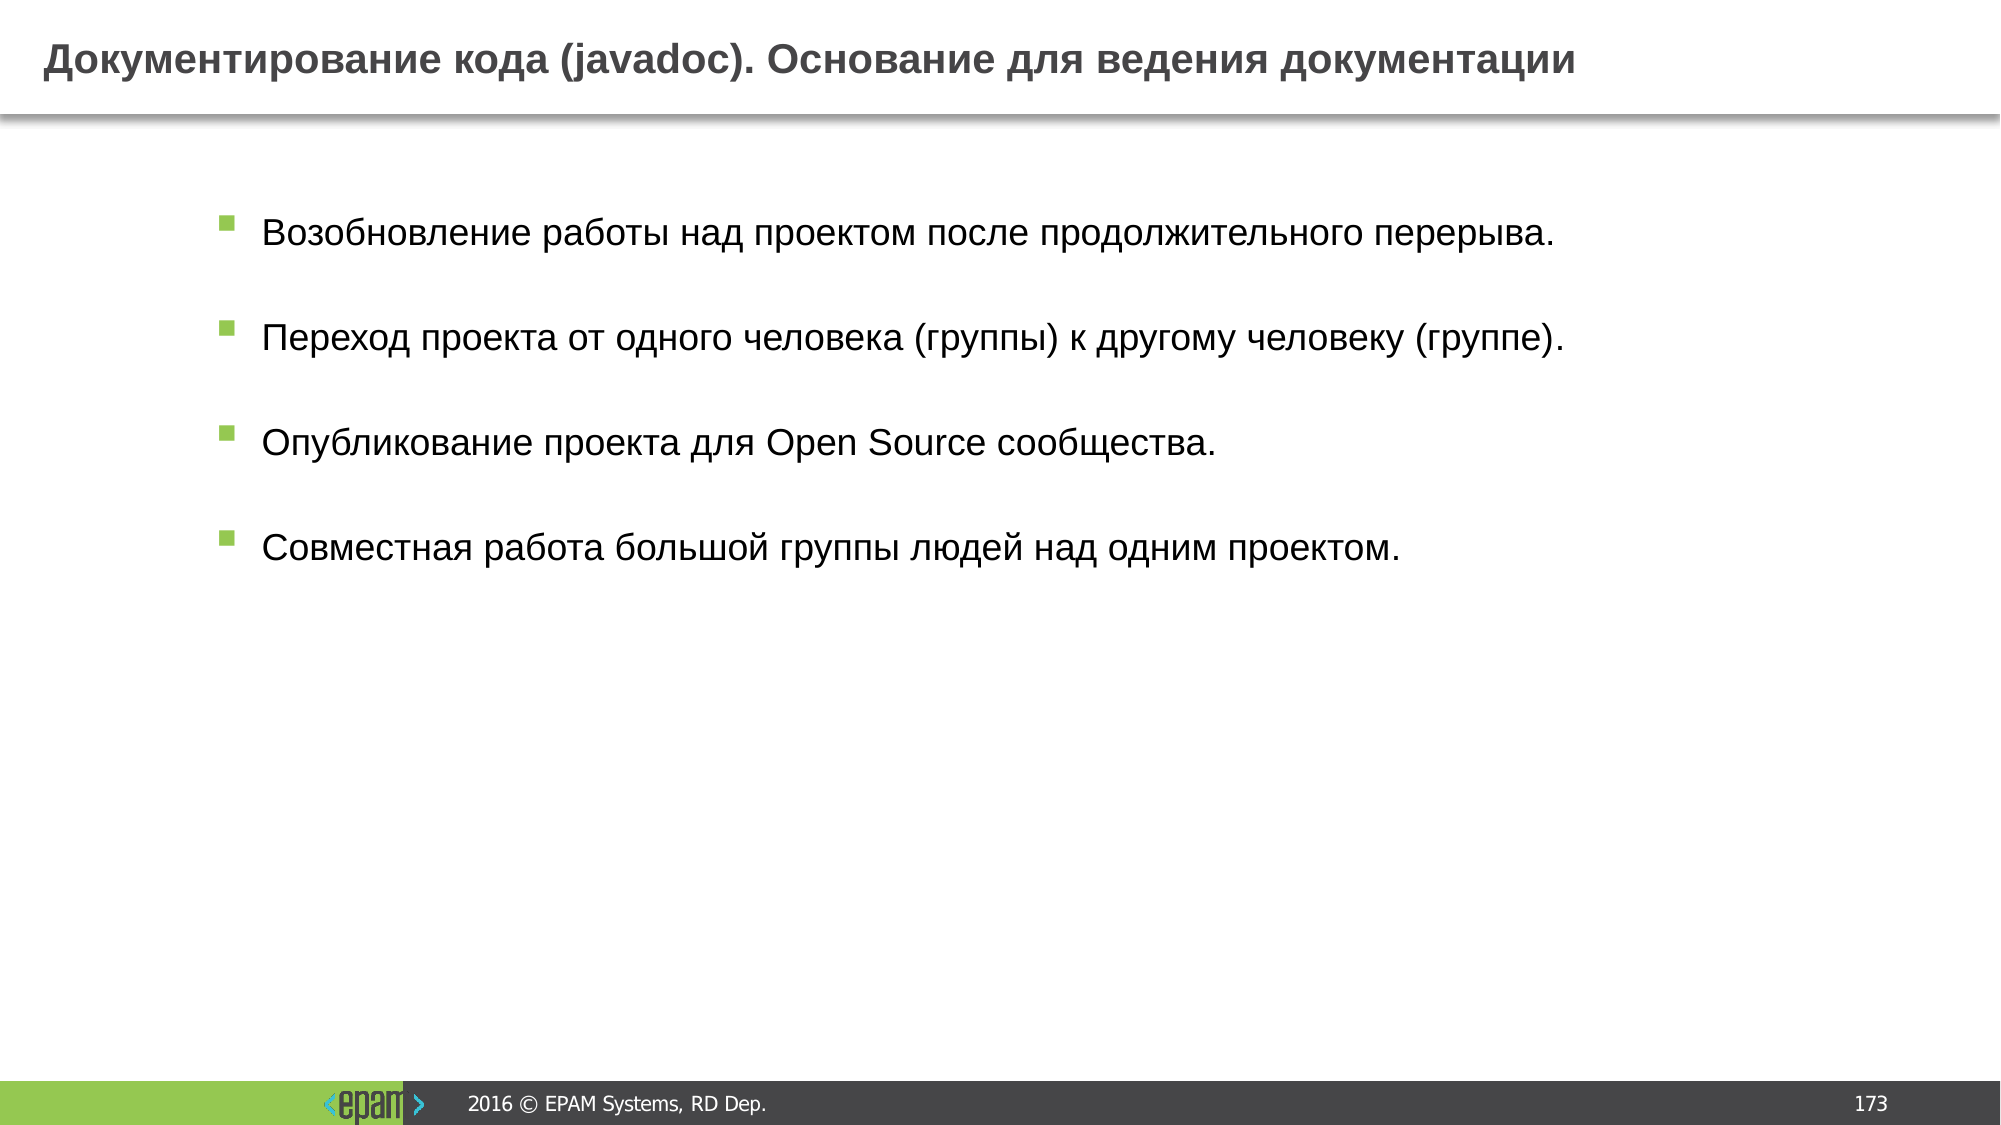

# Документирование кода (javadoc). Основание для ведения документации
Возобновление работы над проектом после продолжительного перерыва.

Переход проекта от одного человека (группы) к другому человеку (группе).

Опубликование проекта для Open Source сообщества.

Совместная работа большой группы людей над одним проектом.

2016 © EPAM Systems, RD Dep.
173